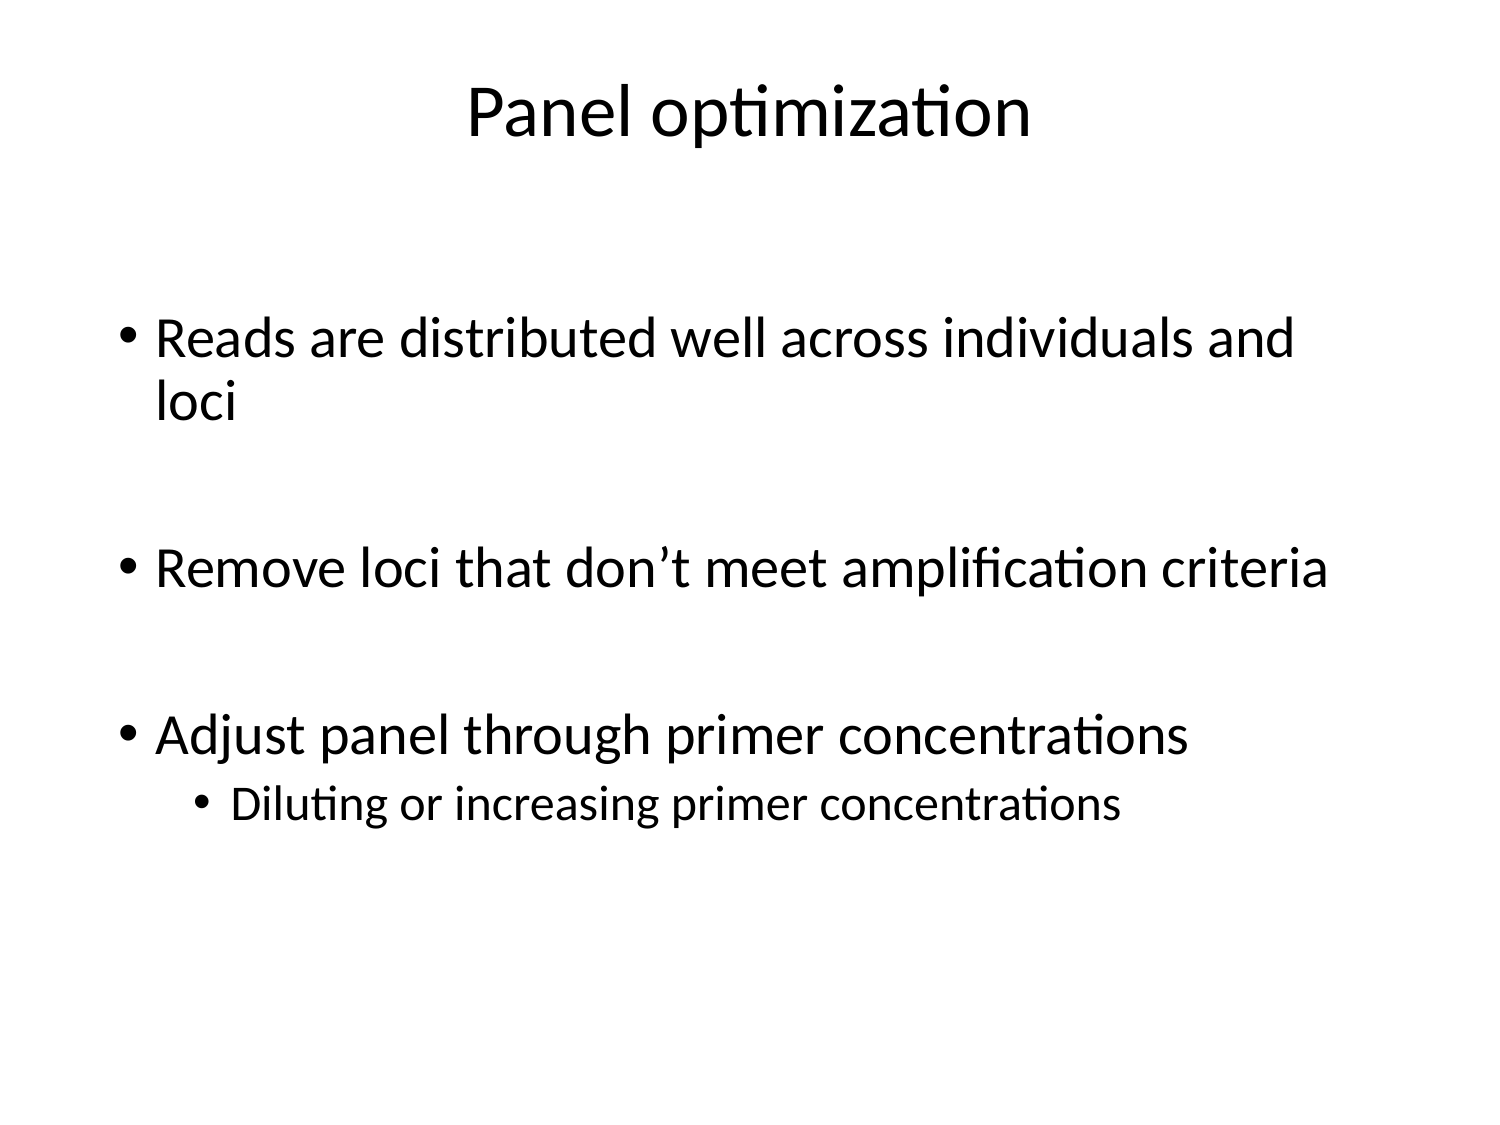

# Panel optimization
Reads are distributed well across individuals and loci

Remove loci that don’t meet amplification criteria

Adjust panel through primer concentrations
Diluting or increasing primer concentrations